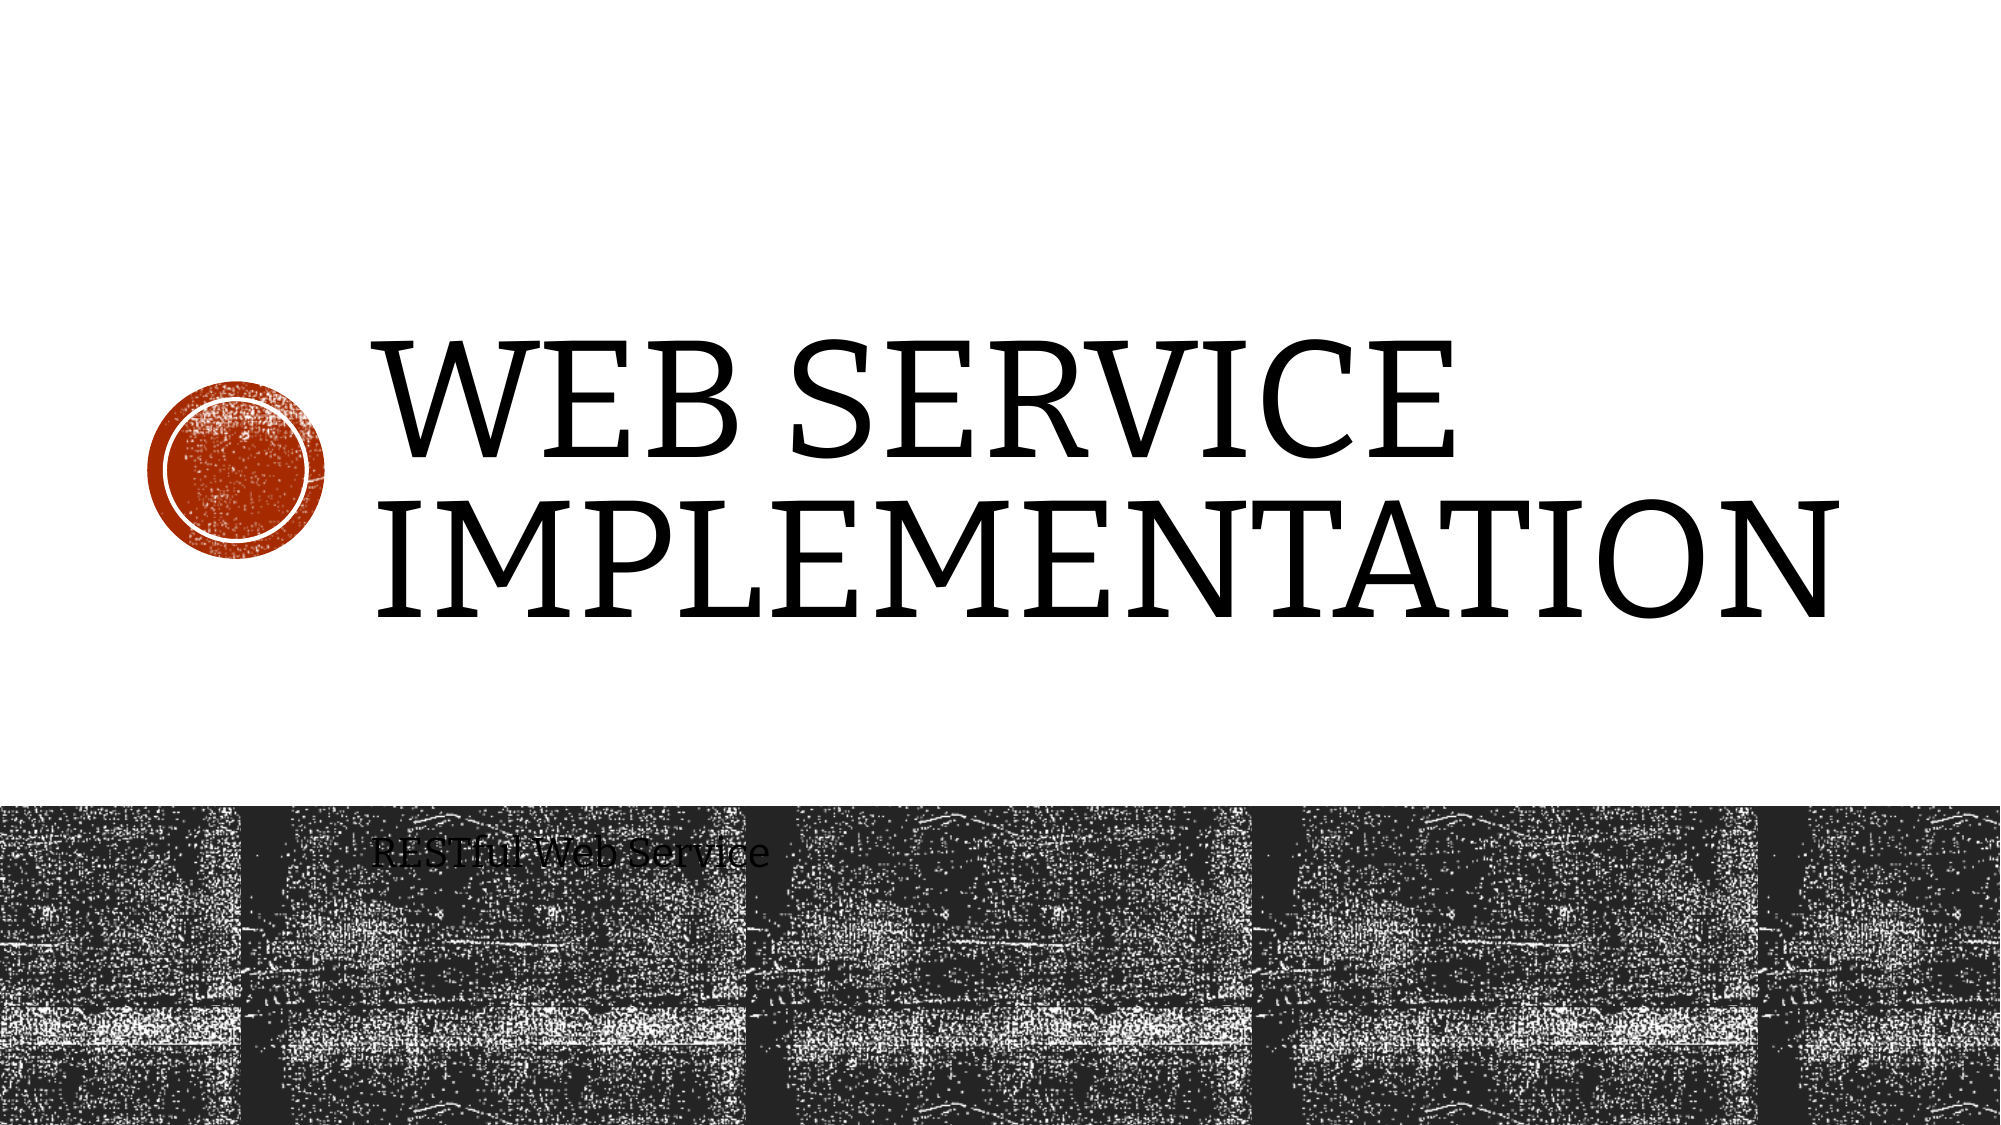

# Web Service Implementation
RESTful Web Service